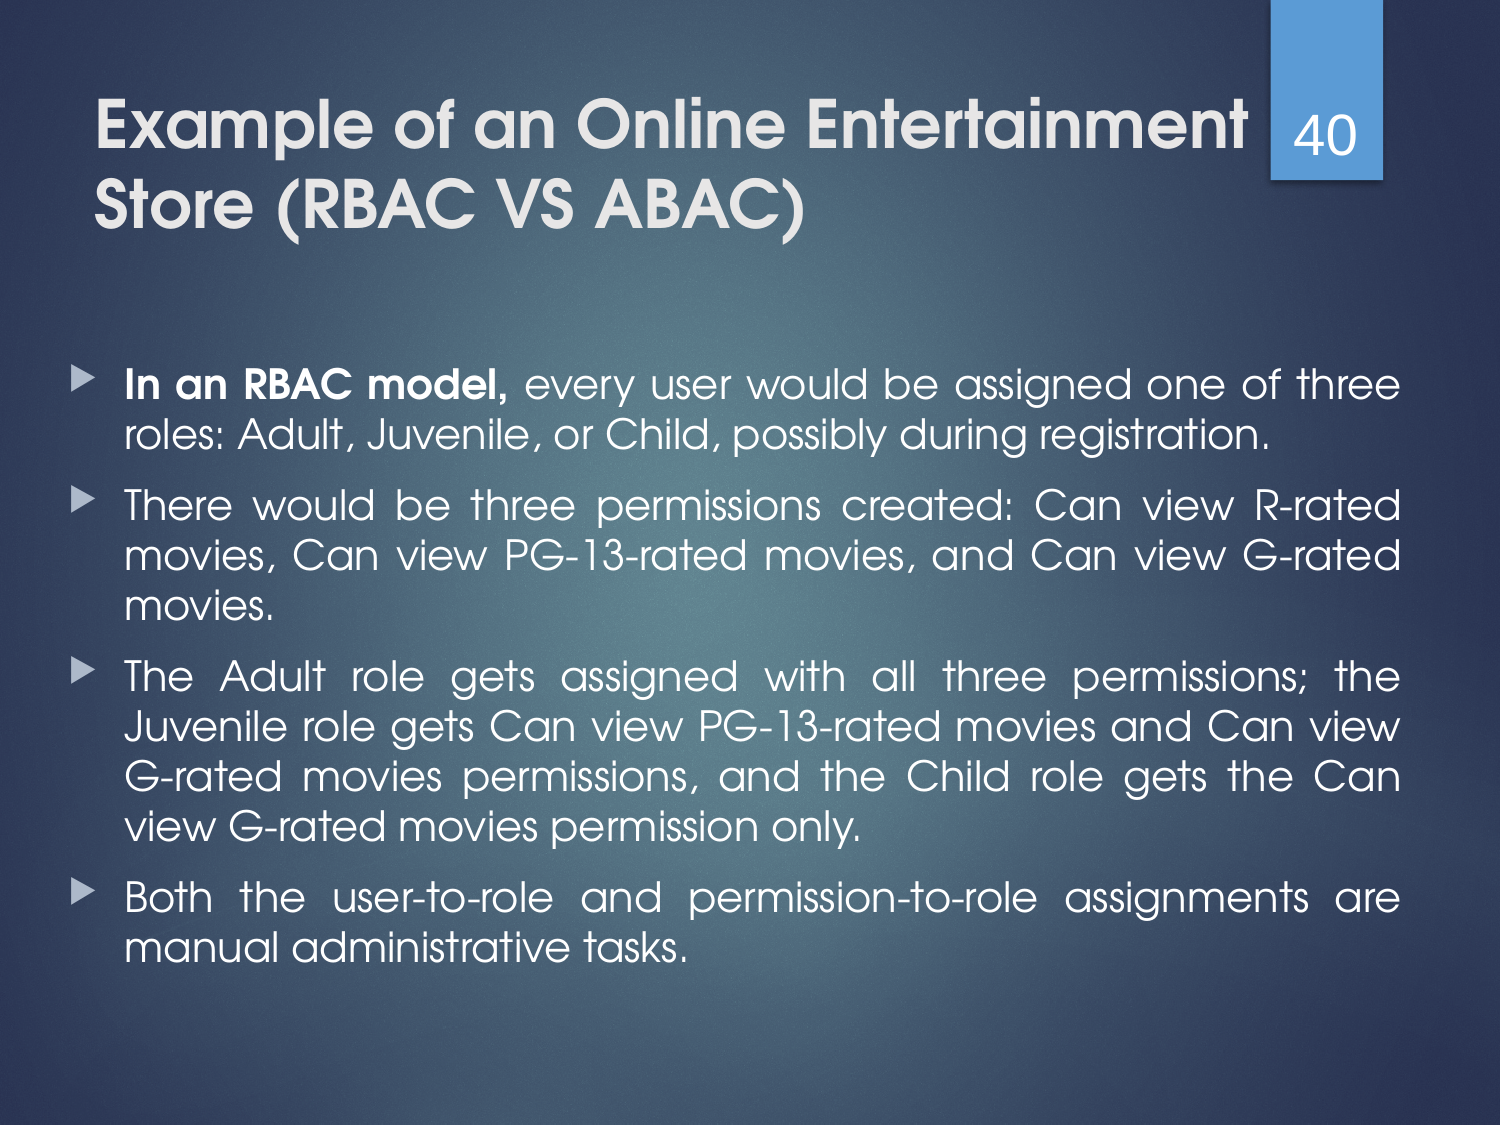

40
# Example of an Online Entertainment Store (RBAC VS ABAC)
In an RBAC model, every user would be assigned one of three roles: Adult, Juvenile, or Child, possibly during registration.
There would be three permissions created: Can view R-rated movies, Can view PG-13-rated movies, and Can view G-rated movies.
The Adult role gets assigned with all three permissions; the Juvenile role gets Can view PG-13-rated movies and Can view G-rated movies permissions, and the Child role gets the Can view G-rated movies permission only.
Both the user-to-role and permission-to-role assignments are manual administrative tasks.